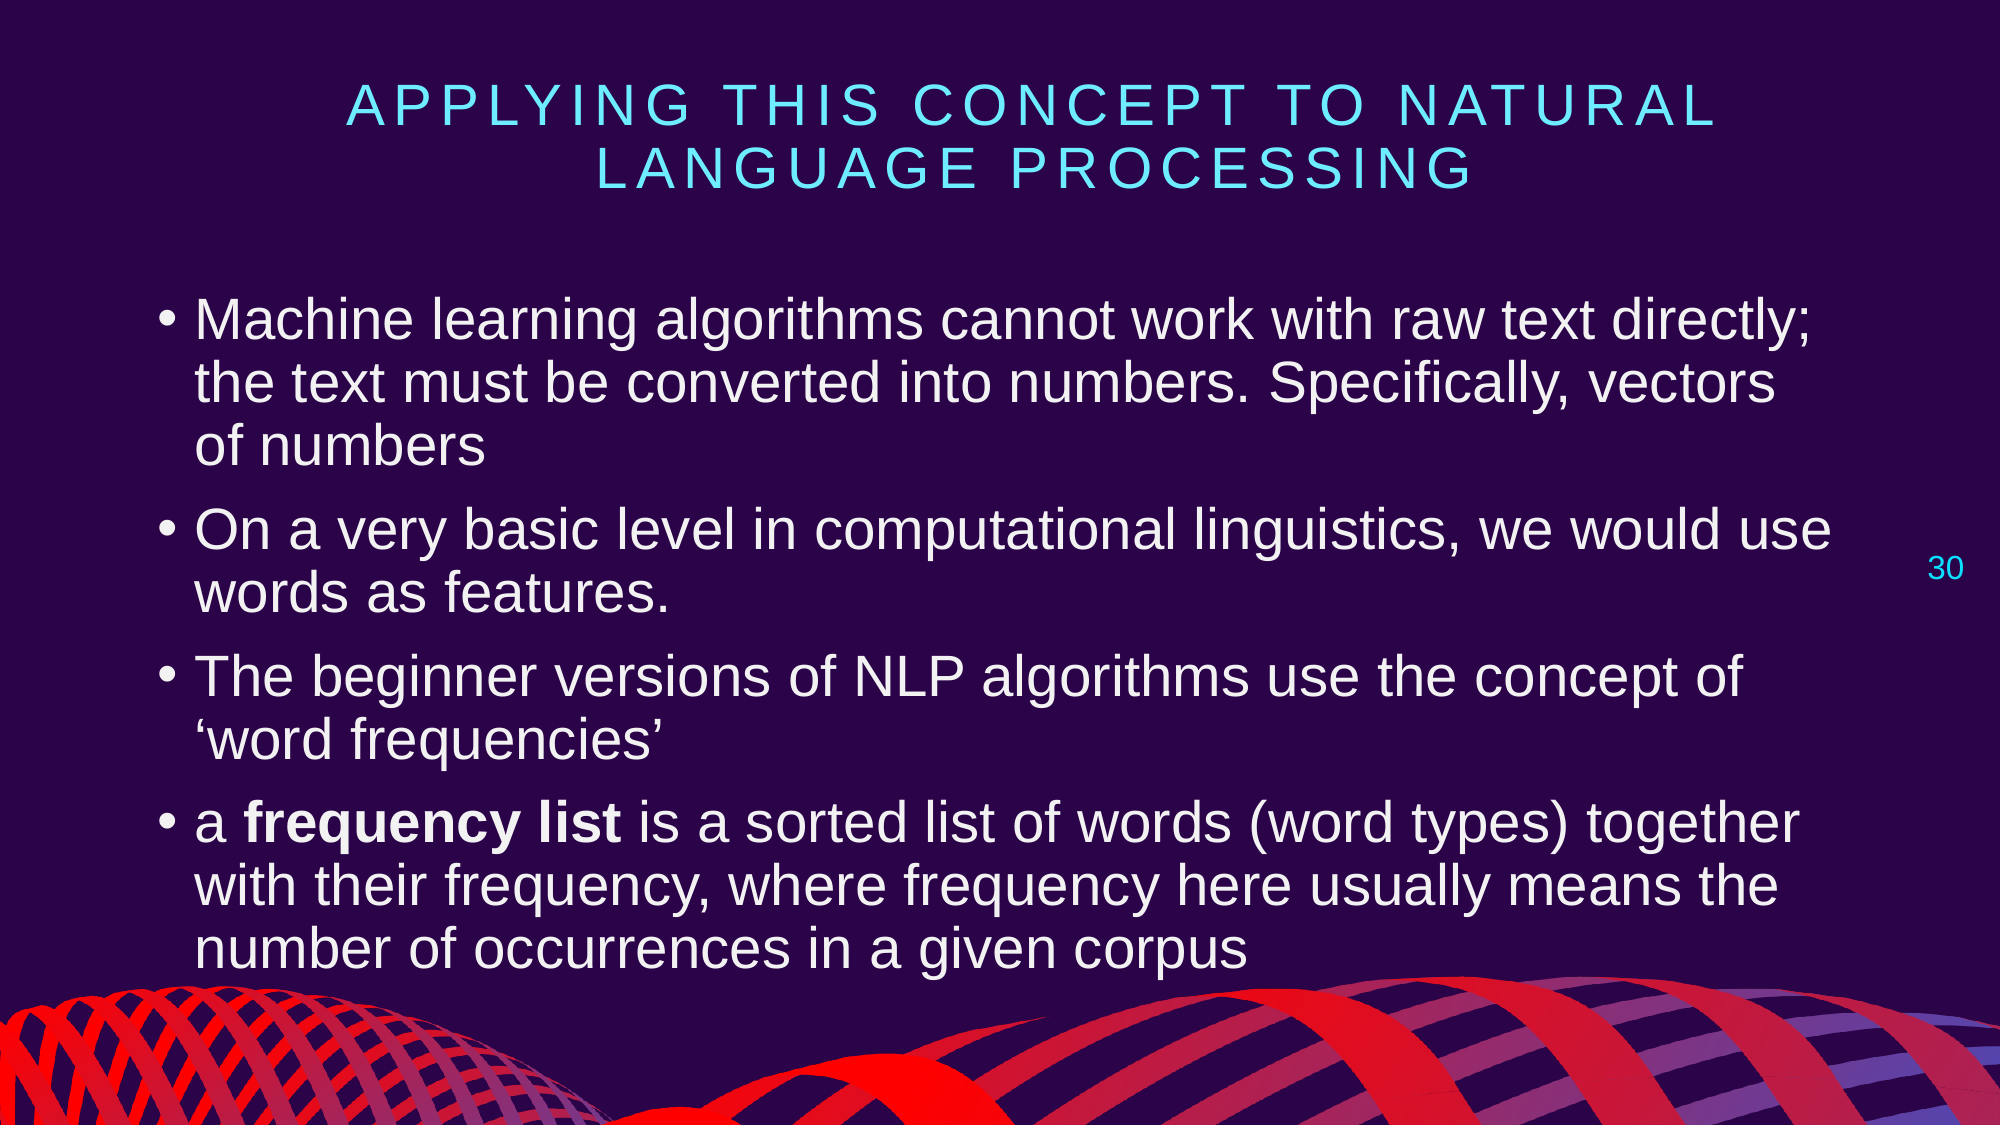

Applying this concept to Natural Language Processing
Machine learning algorithms cannot work with raw text directly; the text must be converted into numbers. Specifically, vectors of numbers
On a very basic level in computational linguistics, we would use words as features.
The beginner versions of NLP algorithms use the concept of ‘word frequencies’
a frequency list is a sorted list of words (word types) together with their frequency, where frequency here usually means the number of occurrences in a given corpus
30